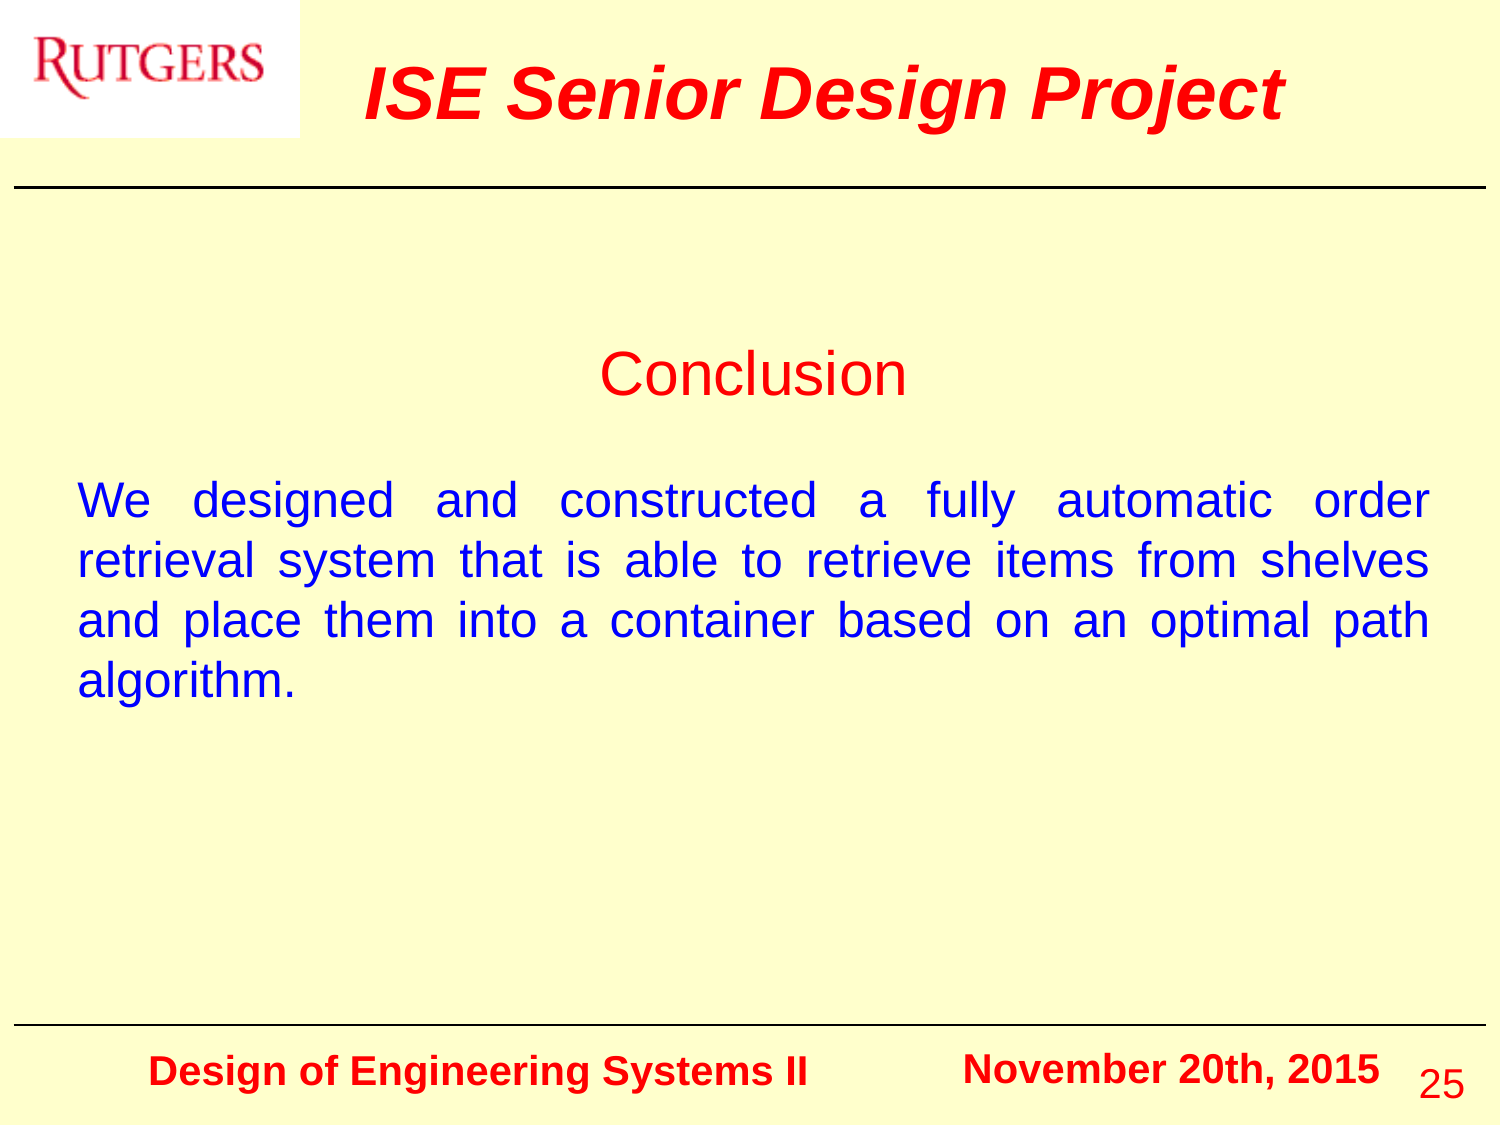

Conclusion

We designed and constructed a fully automatic order retrieval system that is able to retrieve items from shelves and place them into a container based on an optimal path algorithm.
November 20th, 2015
25